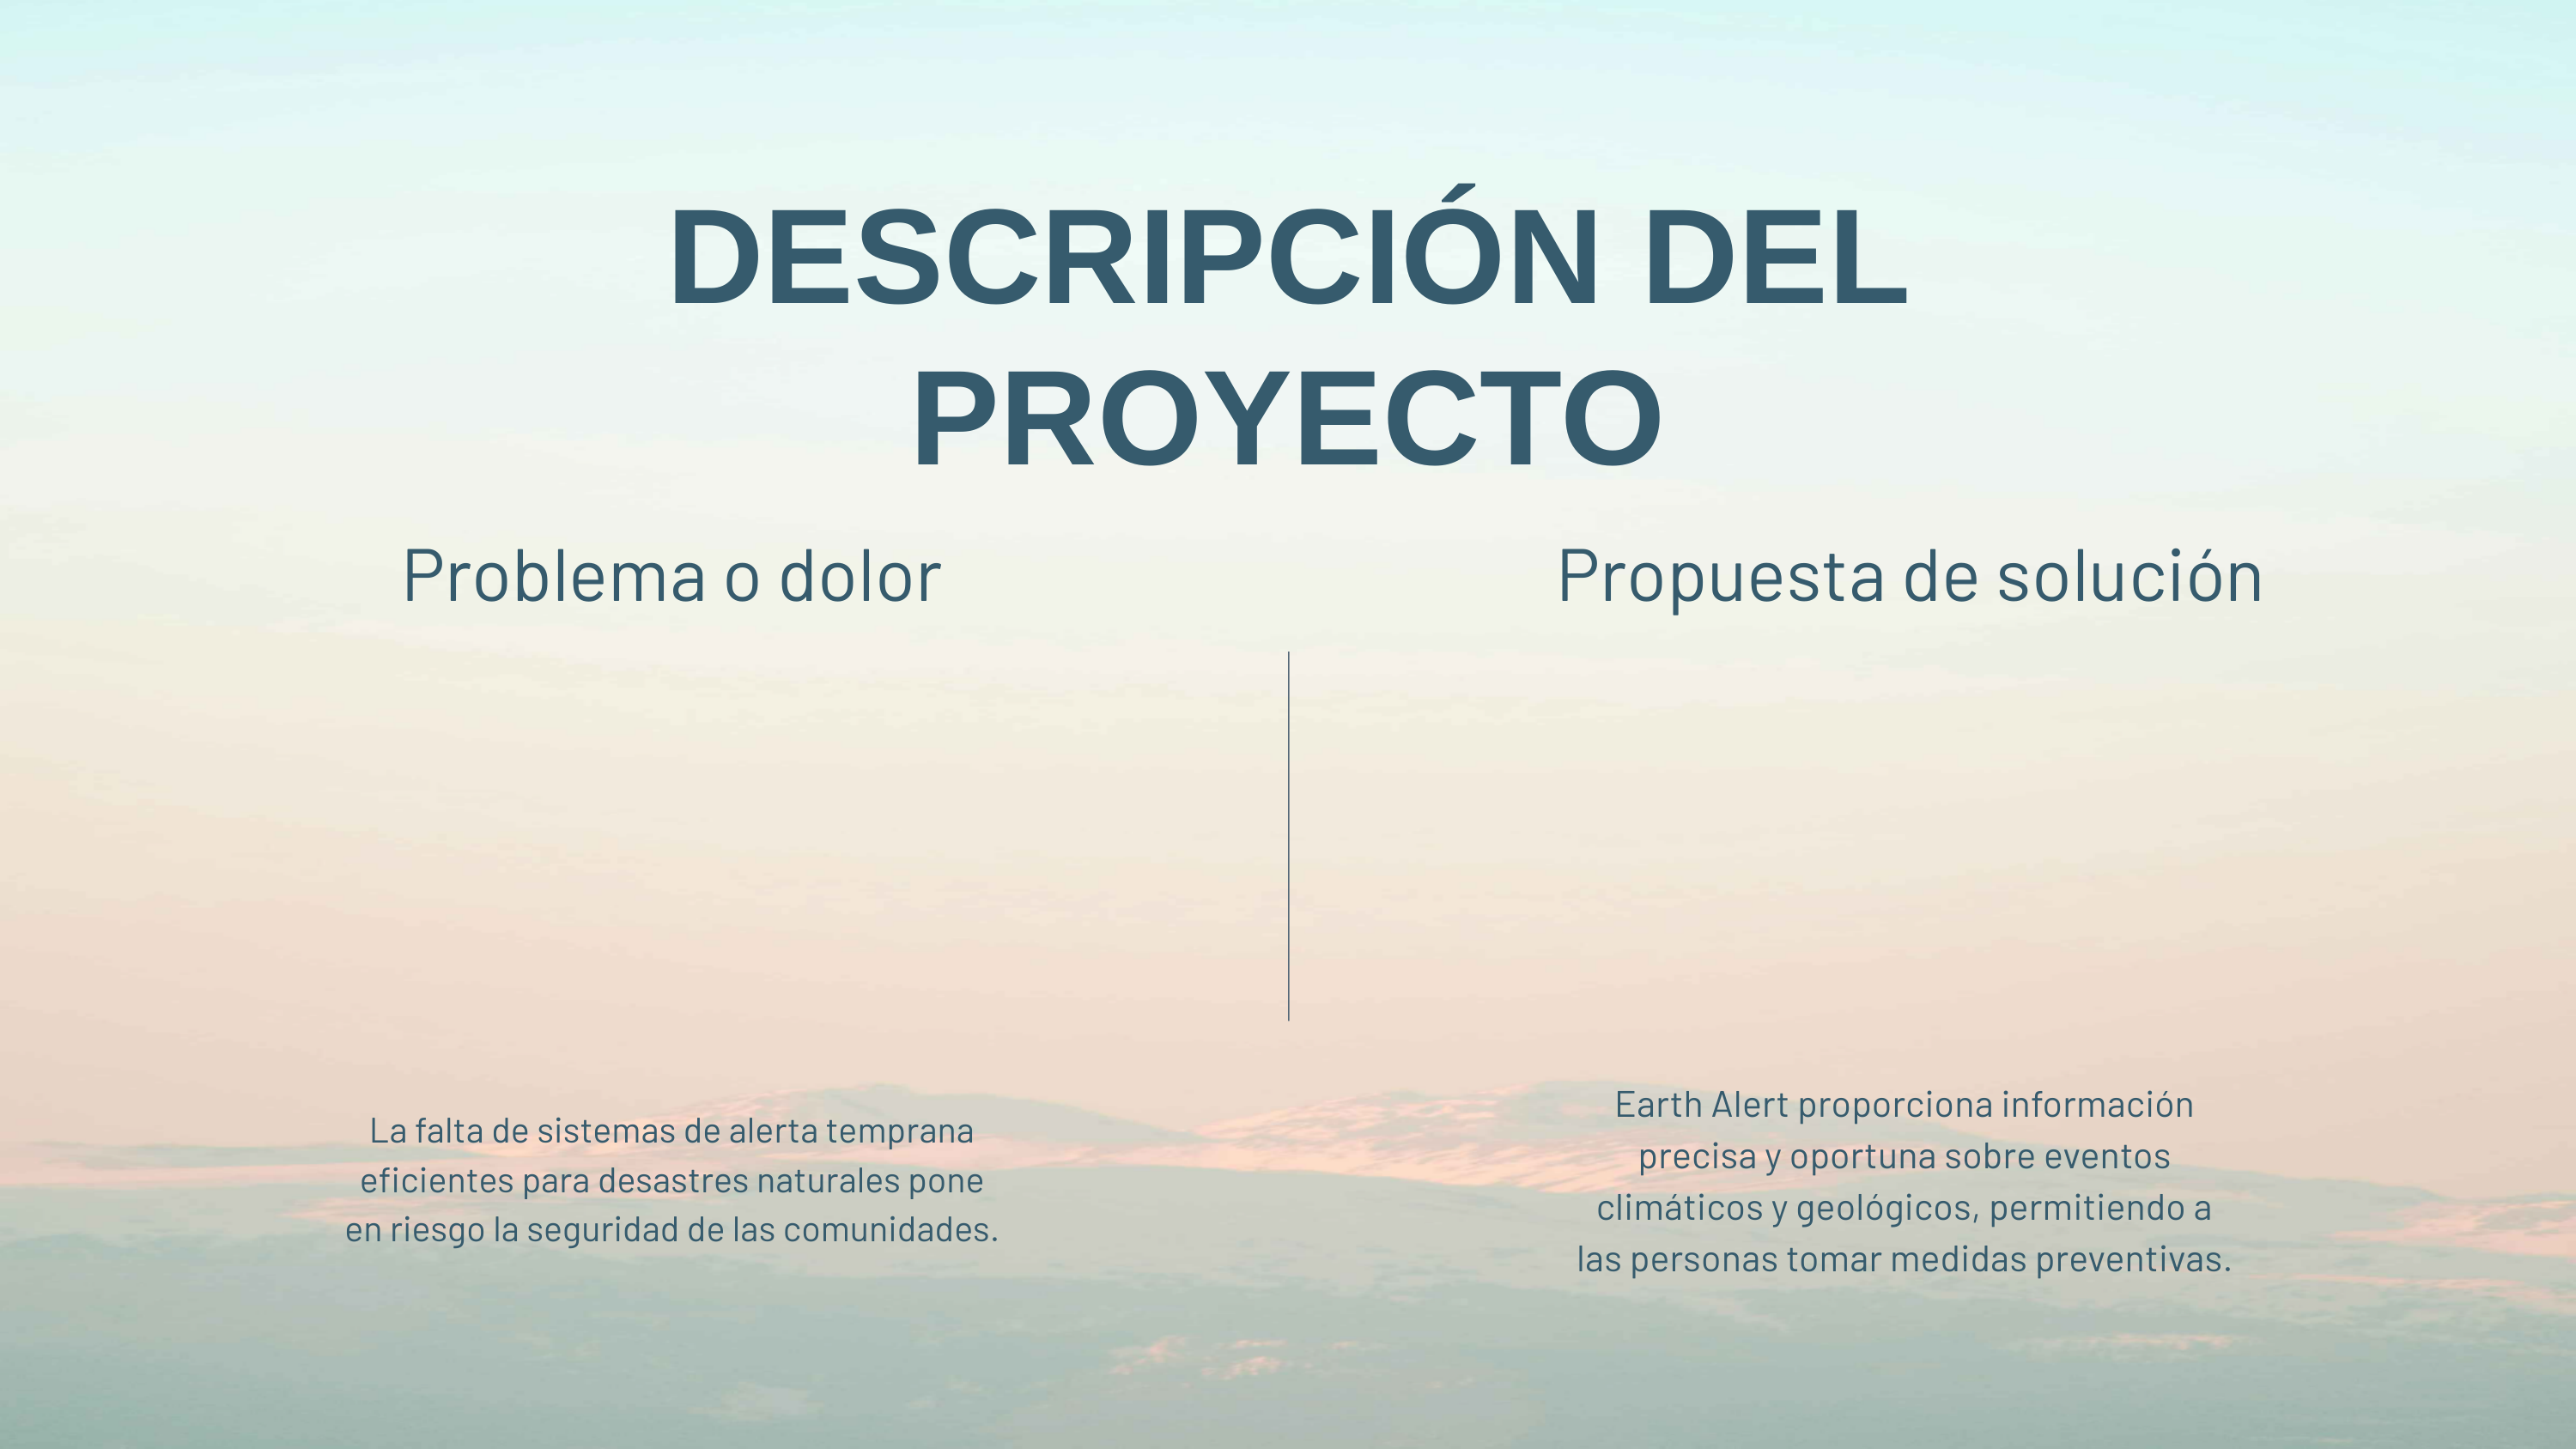

DESCRIPCIÓN DEL PROYECTO
Problema o dolor
Propuesta de solución

Earth Alert proporciona información precisa y oportuna sobre eventos climáticos y geológicos, permitiendo a las personas tomar medidas preventivas.
La falta de sistemas de alerta temprana eficientes para desastres naturales pone en riesgo la seguridad de las comunidades.